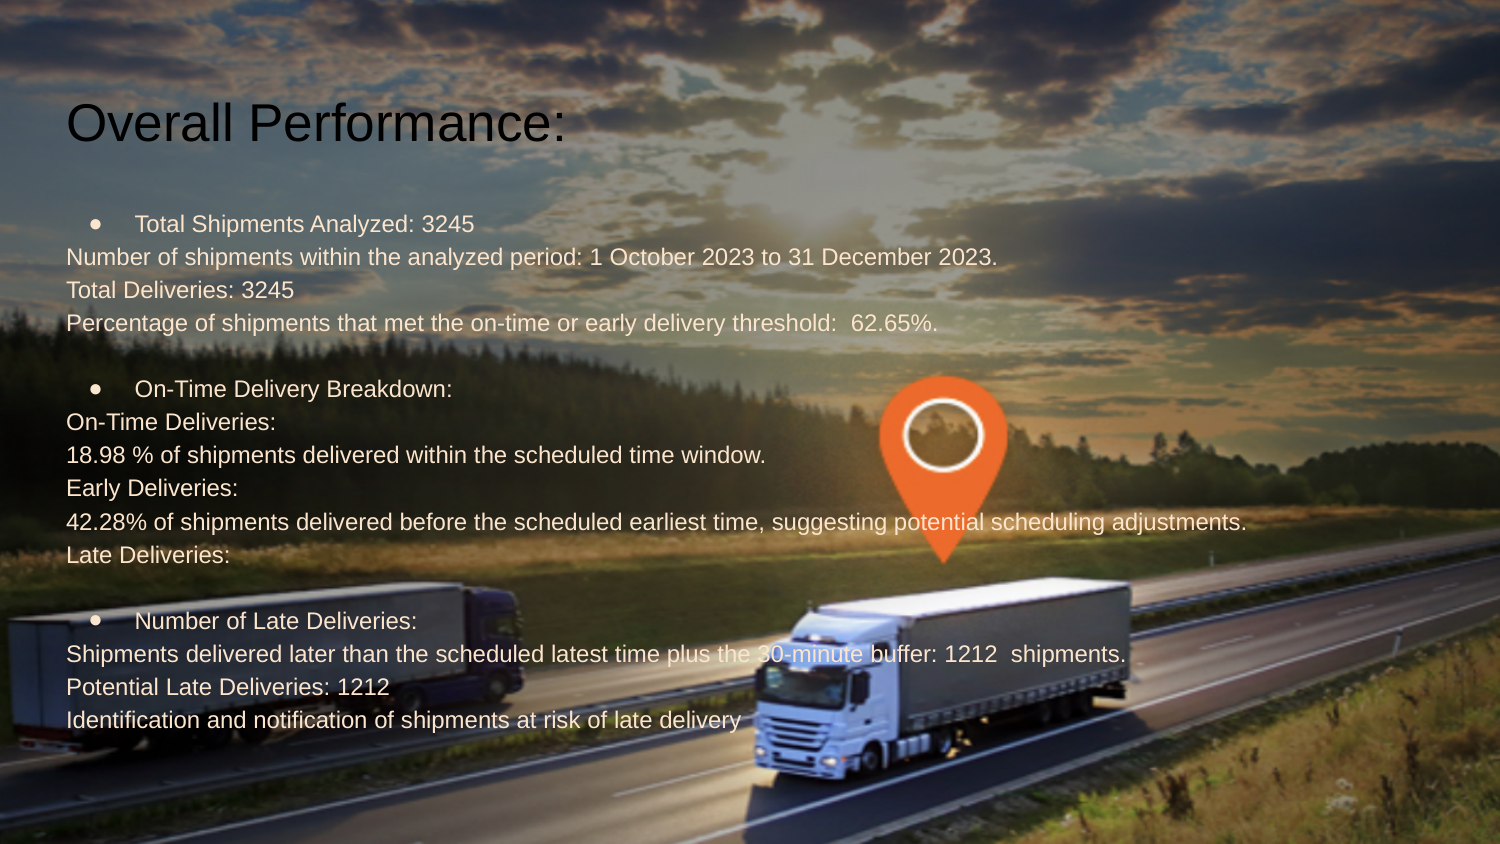

# Overall Performance:
Total Shipments Analyzed: 3245
Number of shipments within the analyzed period: 1 October 2023 to 31 December 2023.
Total Deliveries: 3245
Percentage of shipments that met the on-time or early delivery threshold:  62.65%.

On-Time Delivery Breakdown:
On-Time Deliveries:
18.98 % of shipments delivered within the scheduled time window.
Early Deliveries:
42.28% of shipments delivered before the scheduled earliest time, suggesting potential scheduling adjustments.
Late Deliveries:

Number of Late Deliveries:
Shipments delivered later than the scheduled latest time plus the 30-minute buffer: 1212  shipments.
Potential Late Deliveries: 1212
Identification and notification of shipments at risk of late delivery